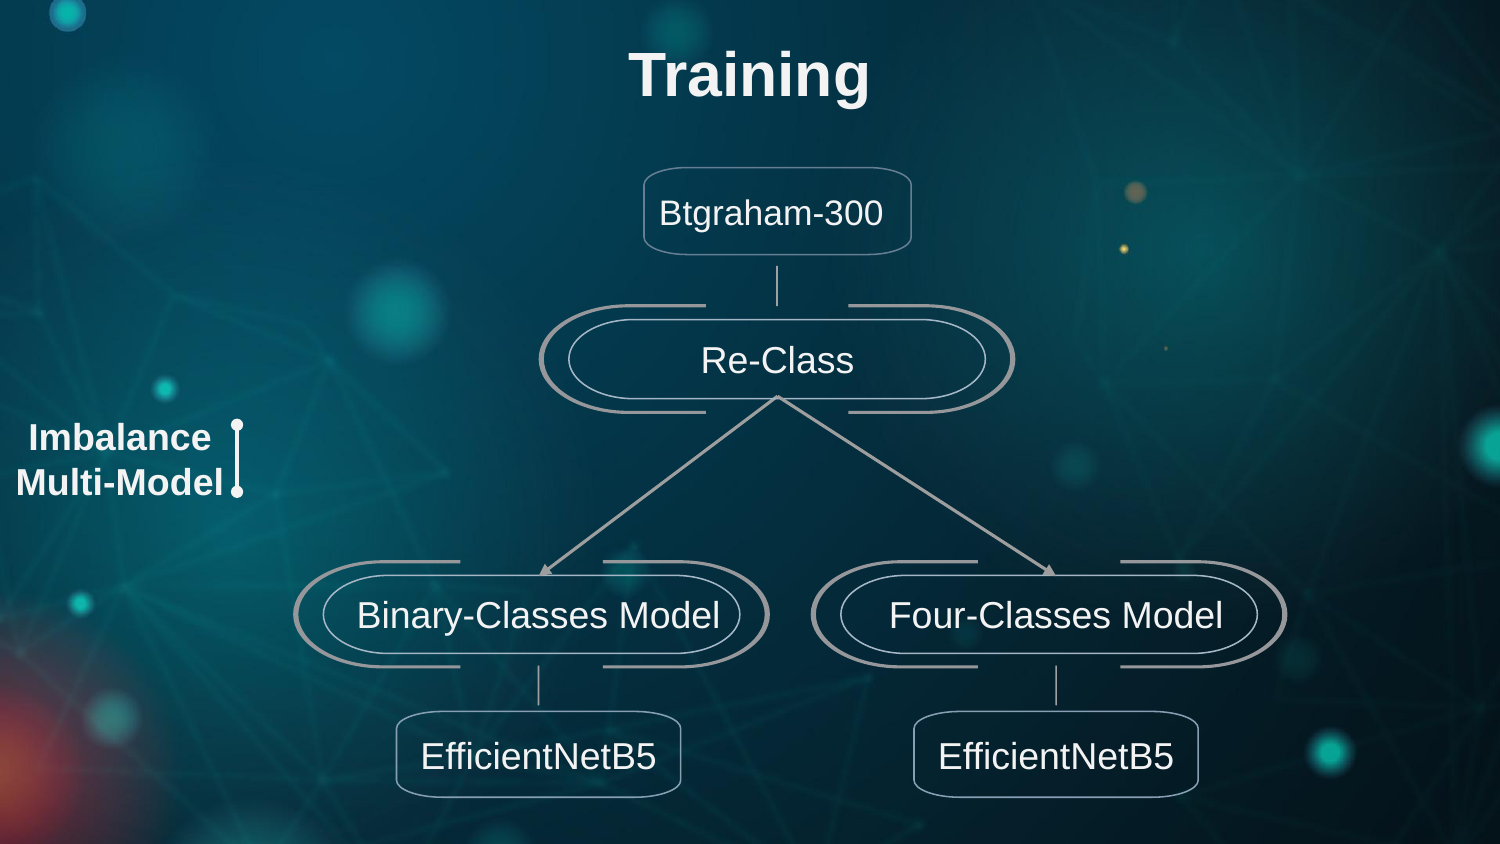

Training
Btgraham-300

Re-Class
Imbalance
Multi-Model

EfficientNetB5

EfficientNetB5
Four-Classes Model
Binary-Classes Model